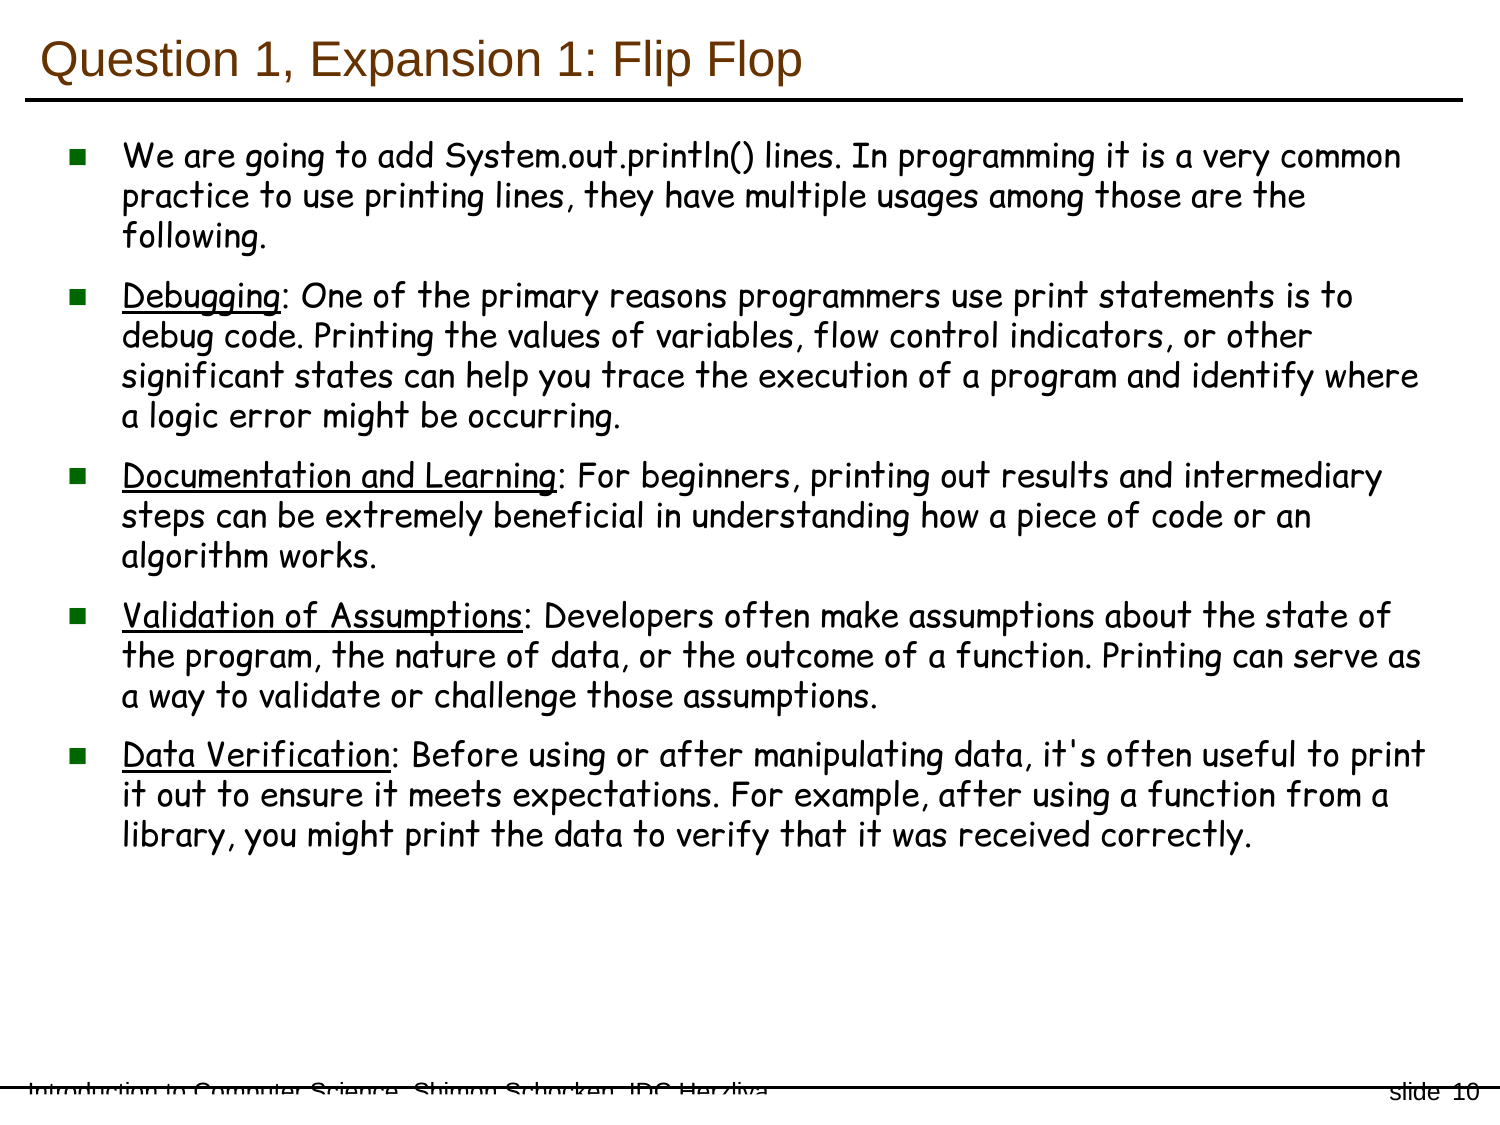

Question 1, Expansion 1: Flip Flop
We are going to add System.out.println() lines. In programming it is a very common practice to use printing lines, they have multiple usages among those are the following.
Debugging: One of the primary reasons programmers use print statements is to debug code. Printing the values of variables, flow control indicators, or other significant states can help you trace the execution of a program and identify where a logic error might be occurring.
Documentation and Learning: For beginners, printing out results and intermediary steps can be extremely beneficial in understanding how a piece of code or an algorithm works.
Validation of Assumptions: Developers often make assumptions about the state of the program, the nature of data, or the outcome of a function. Printing can serve as a way to validate or challenge those assumptions.
Data Verification: Before using or after manipulating data, it's often useful to print it out to ensure it meets expectations. For example, after using a function from a library, you might print the data to verify that it was received correctly.